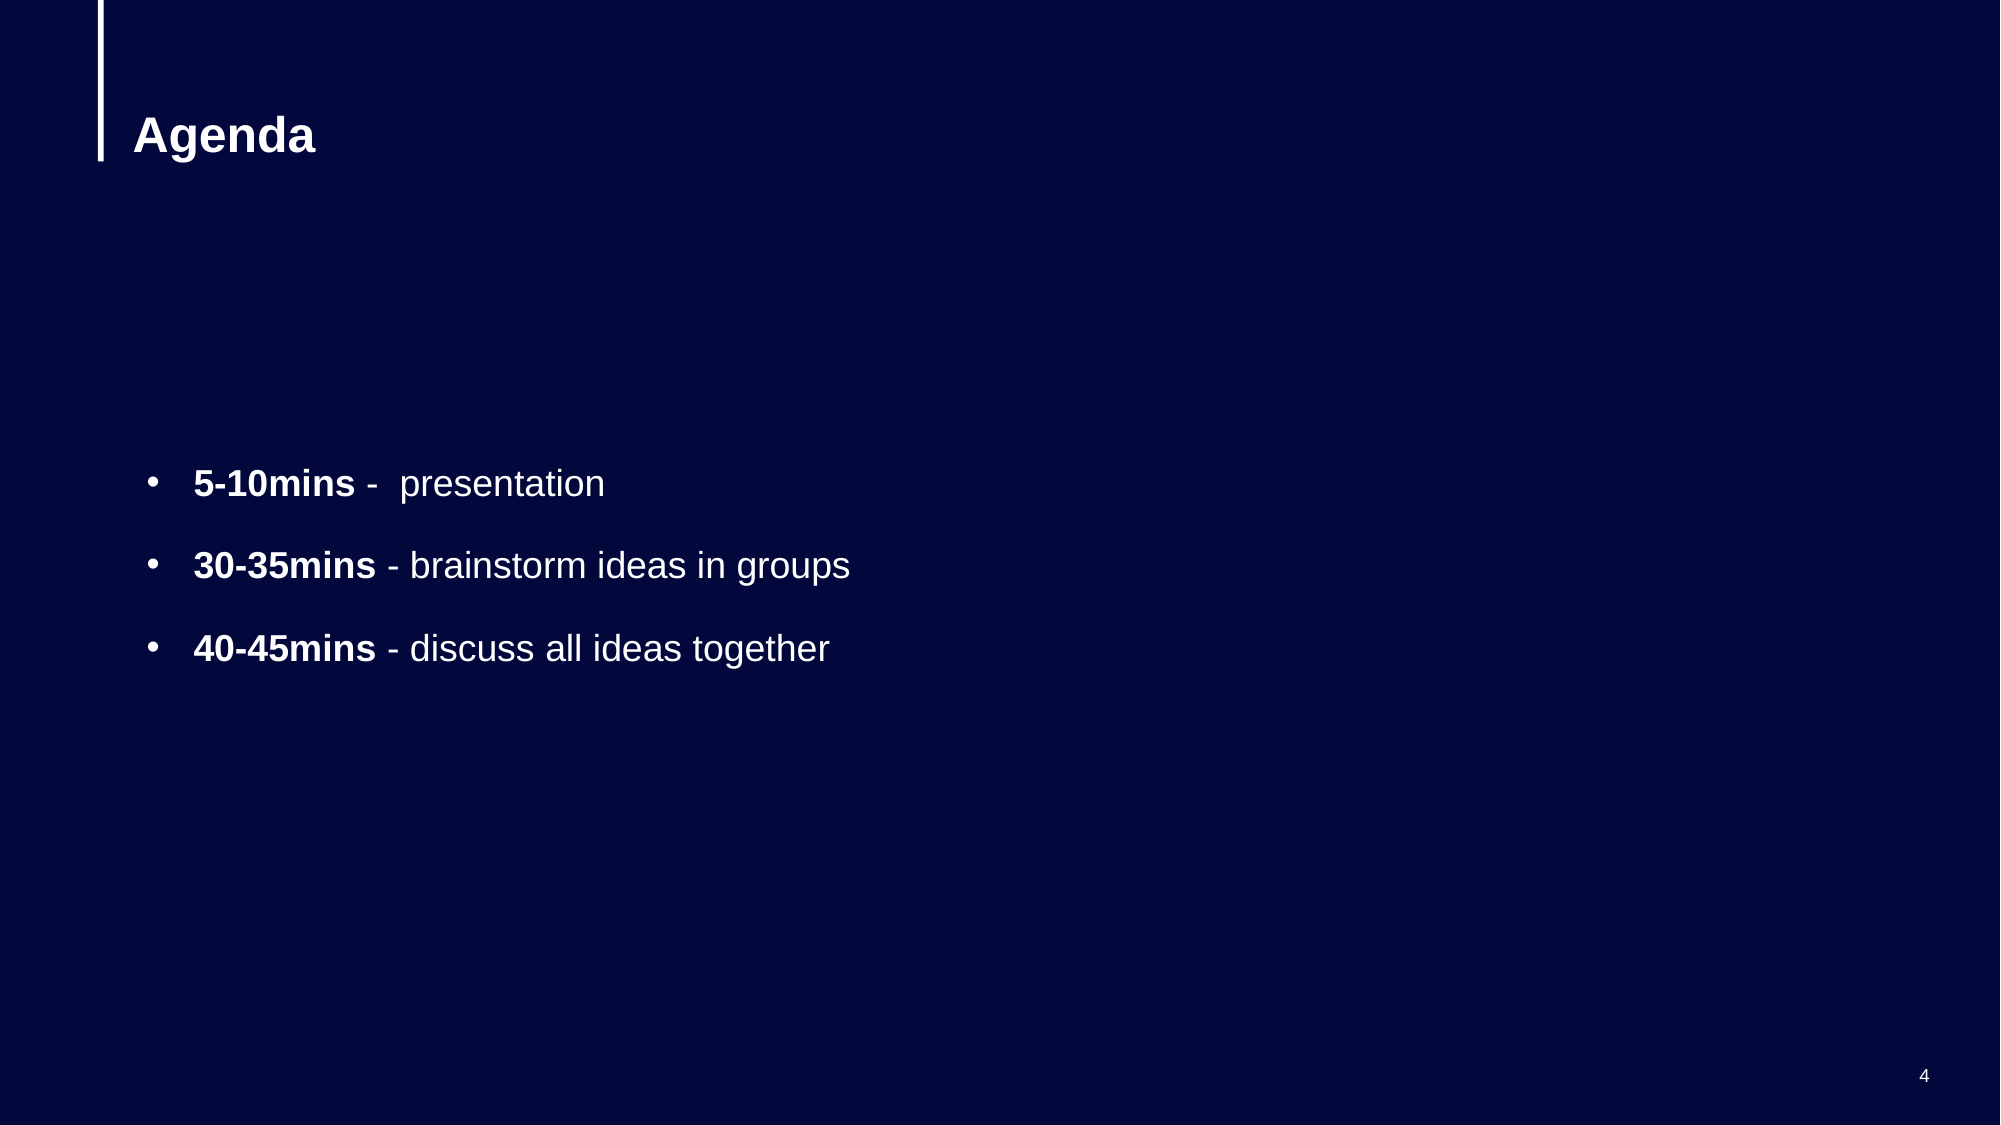

# Agenda

5-10mins -  presentation
30-35mins - brainstorm ideas in groups
40-45mins - discuss all ideas together

4